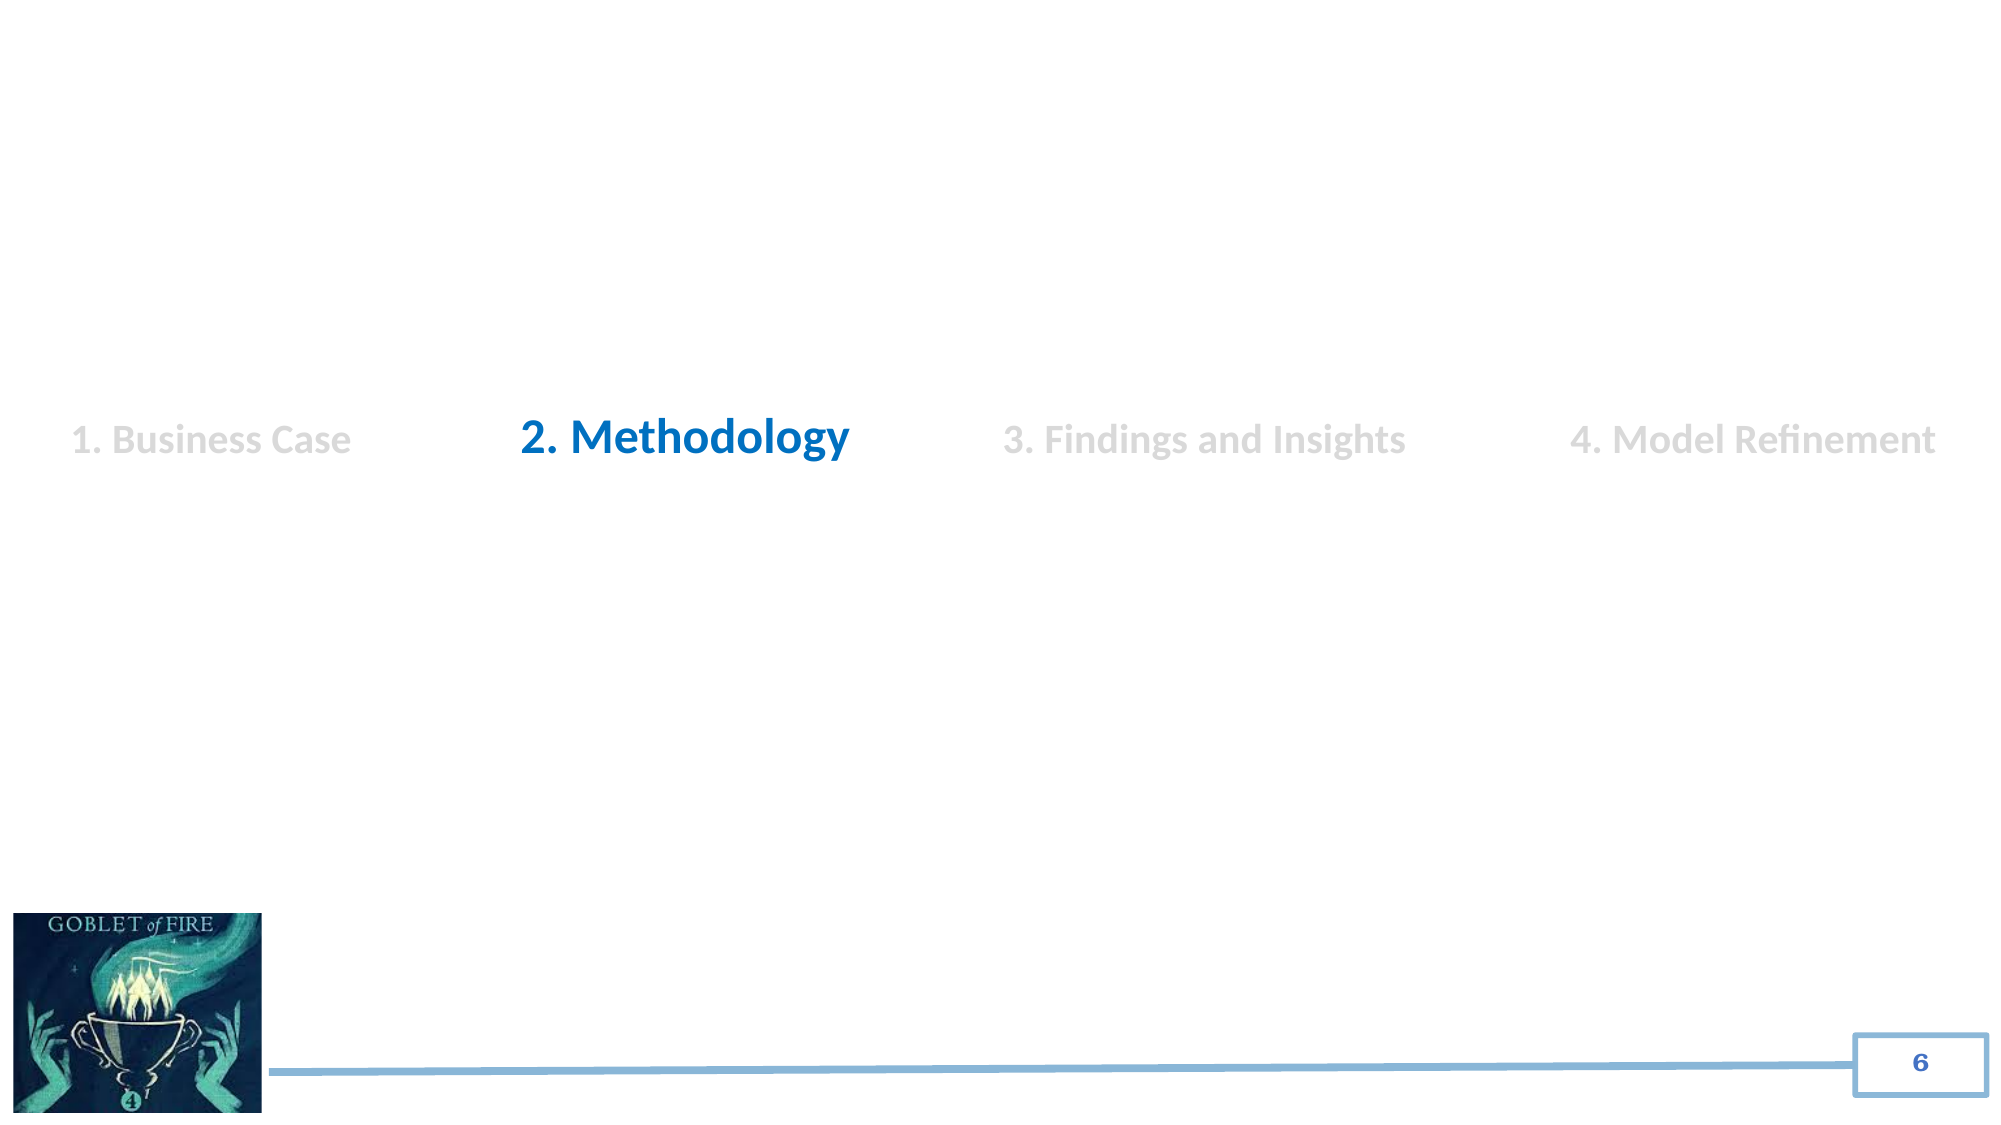

1. Business Case		2. Methodology	   3. Findings and Insights		4. Model Refinement
6